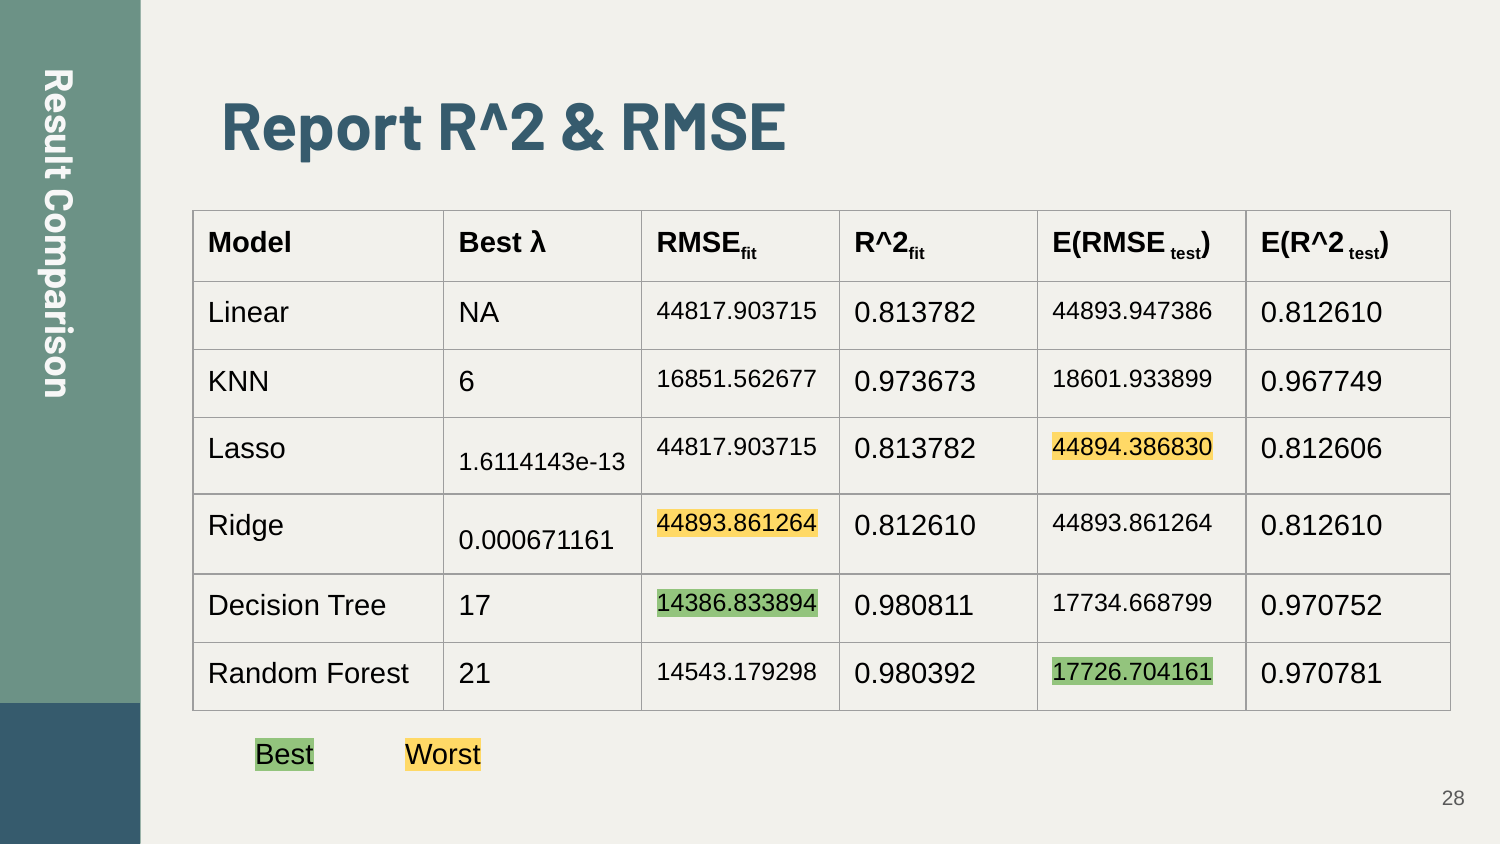

Report R^2 & RMSE
| Model | Best λ | RMSEfit | R^2fit | E(RMSE test) | E(R^2 test) |
| --- | --- | --- | --- | --- | --- |
| Linear | NA | 44817.903715 | 0.813782 | 44893.947386 | 0.812610 |
| KNN | 6 | 16851.562677 | 0.973673 | 18601.933899 | 0.967749 |
| Lasso | 1.6114143e-13 | 44817.903715 | 0.813782 | 44894.386830 | 0.812606 |
| Ridge | 0.000671161 | 44893.861264 | 0.812610 | 44893.861264 | 0.812610 |
| Decision Tree | 17 | 14386.833894 | 0.980811 | 17734.668799 | 0.970752 |
| Random Forest | 21 | 14543.179298 | 0.980392 | 17726.704161 | 0.970781 |
Result Comparison

Best	Worst
28